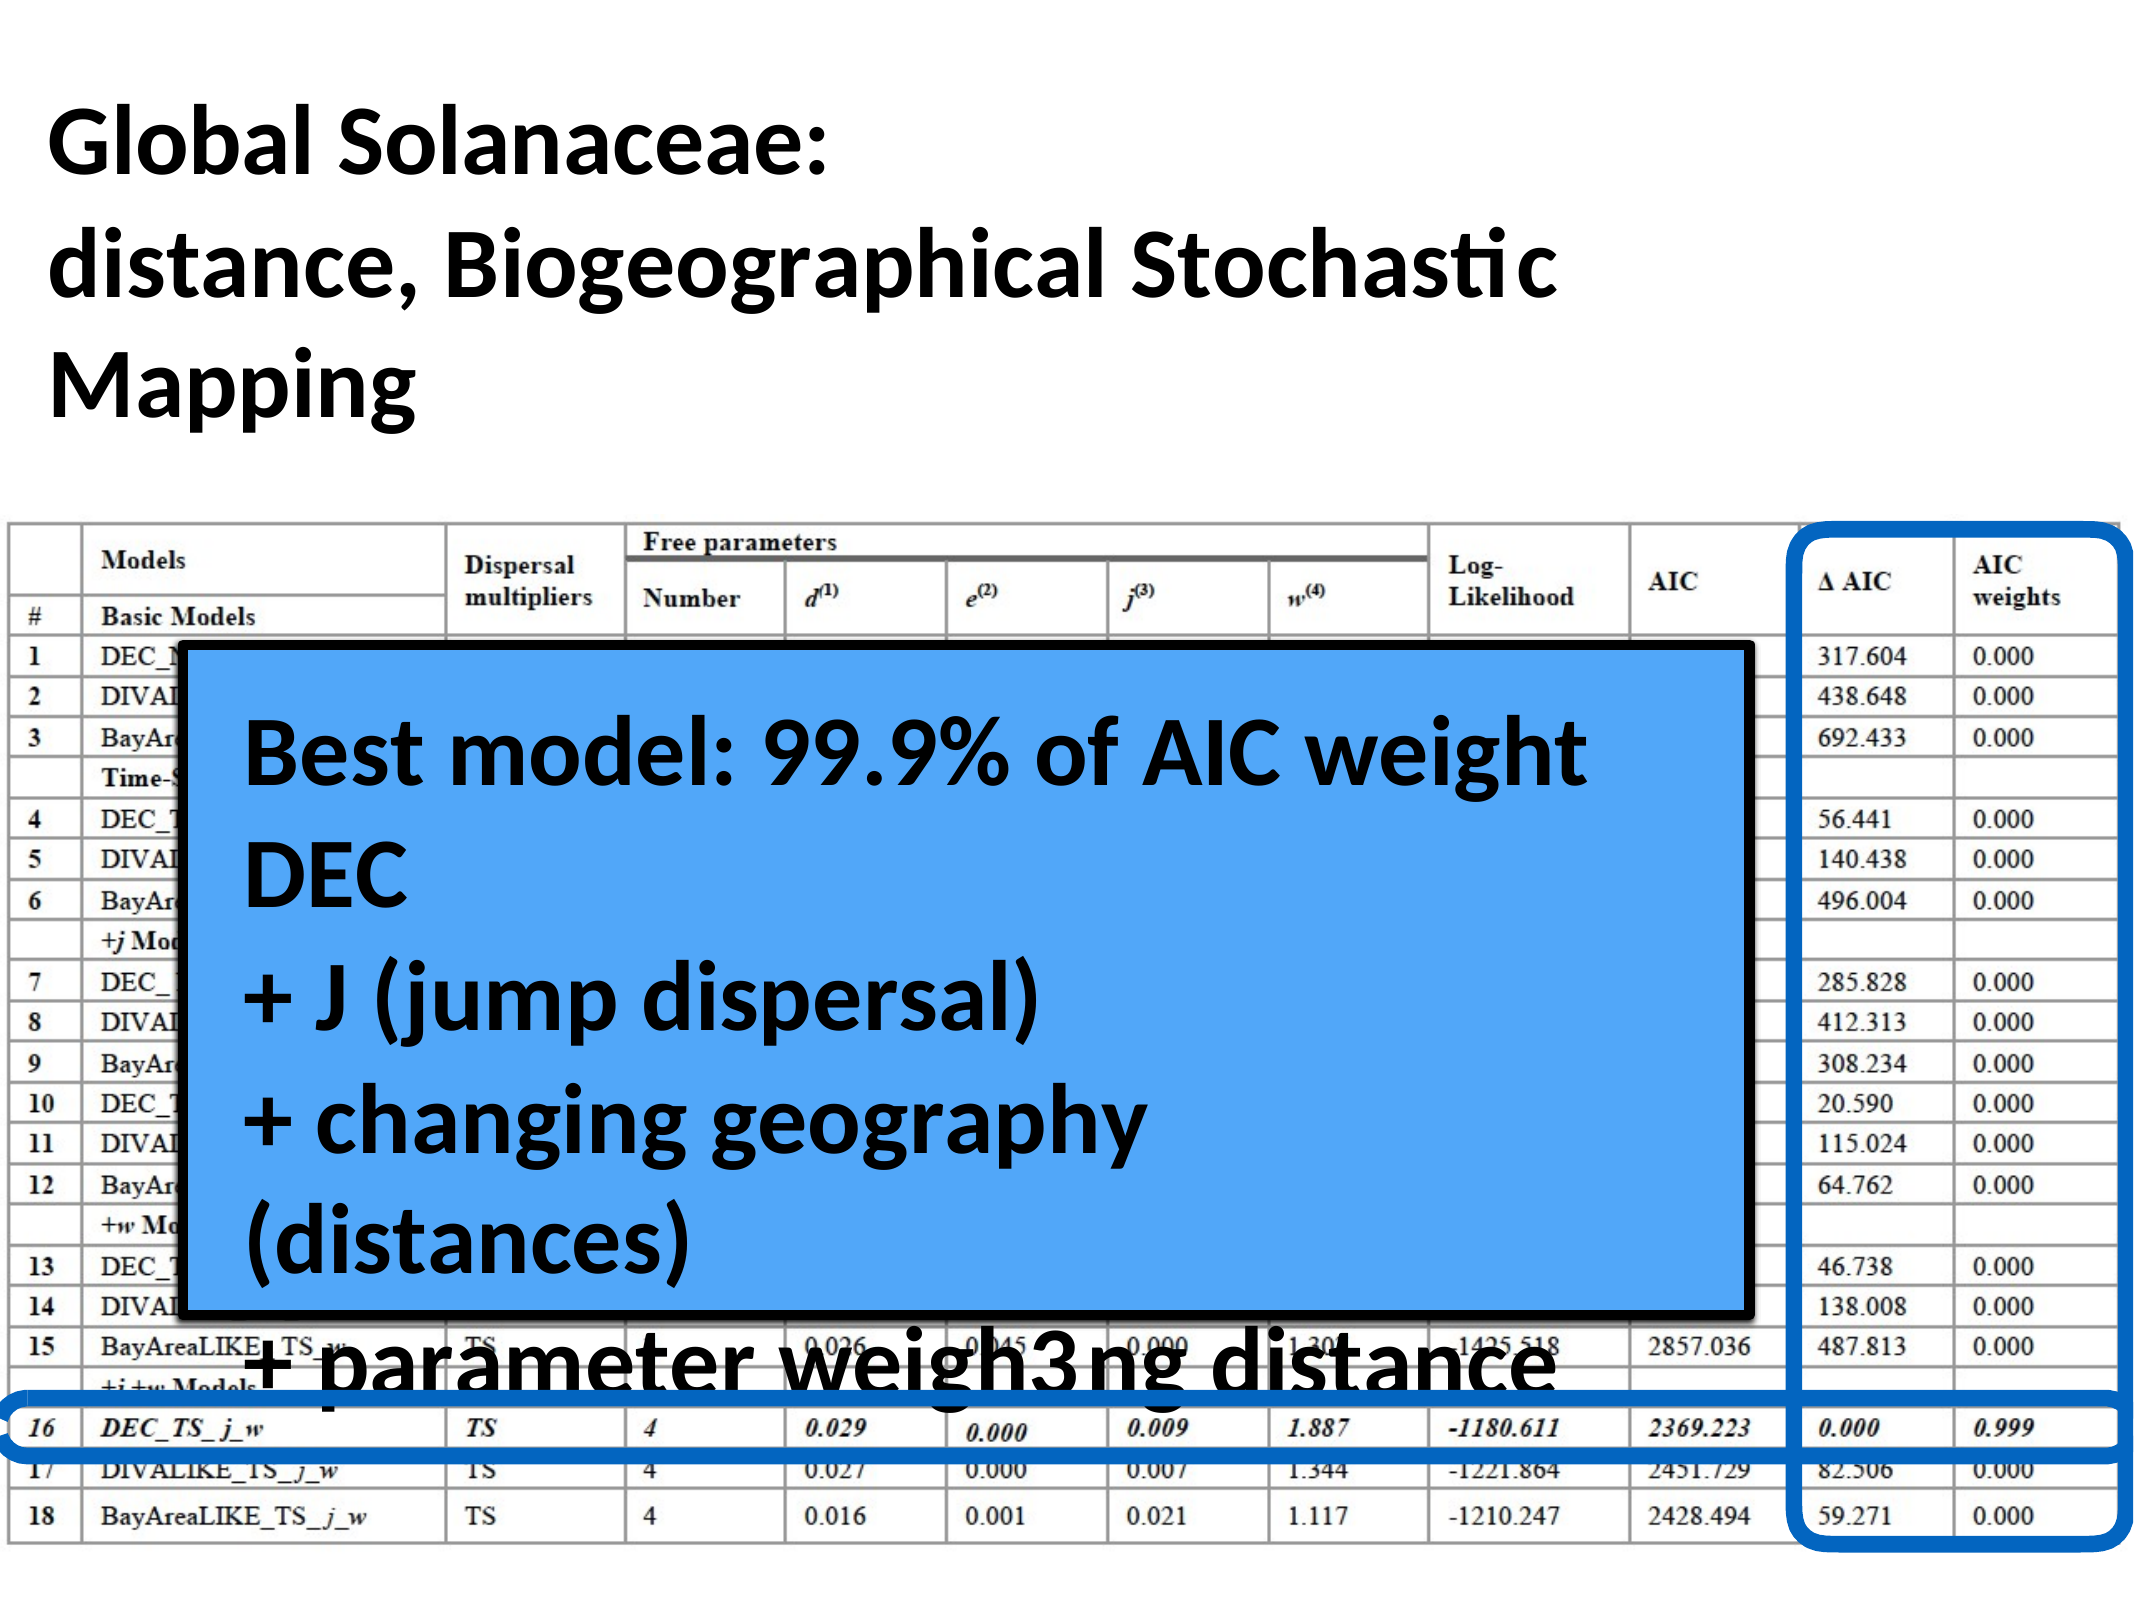

Global Solanaceae:
distance, Biogeographical Stochastic Mapping

Best model: 99.9% of AIC weight DEC
+ J (jump dispersal)
+ changing geography (distances)
+ parameter weigh3ng distance